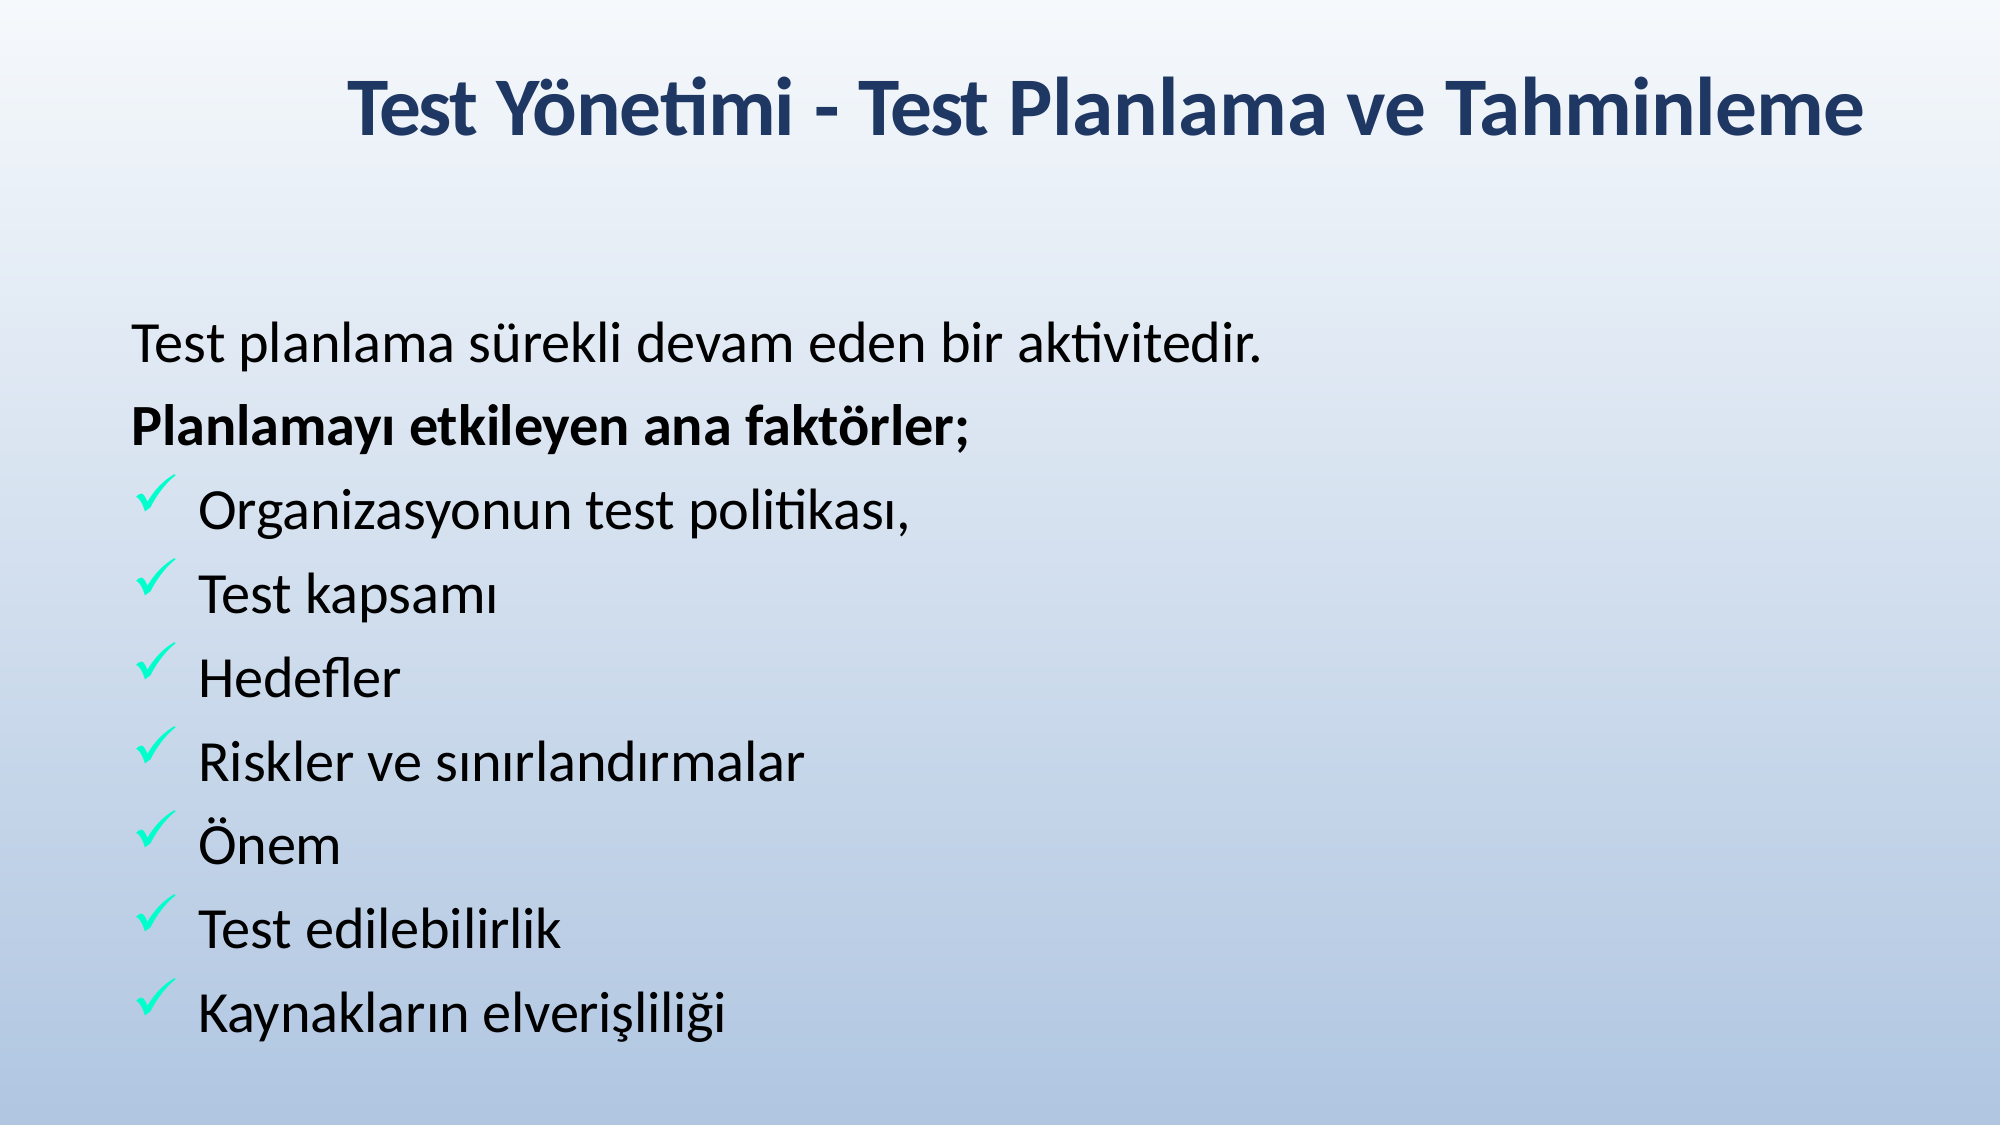

# Test Yönetimi - Test Planlama ve Tahminleme
Test planlama sürekli devam eden bir aktivitedir.
Planlamayı etkileyen ana faktörler;
Organizasyonun test politikası,
Test kapsamı
Hedefler
Riskler ve sınırlandırmalar
Önem
Test edilebilirlik
Kaynakların elverişliliği